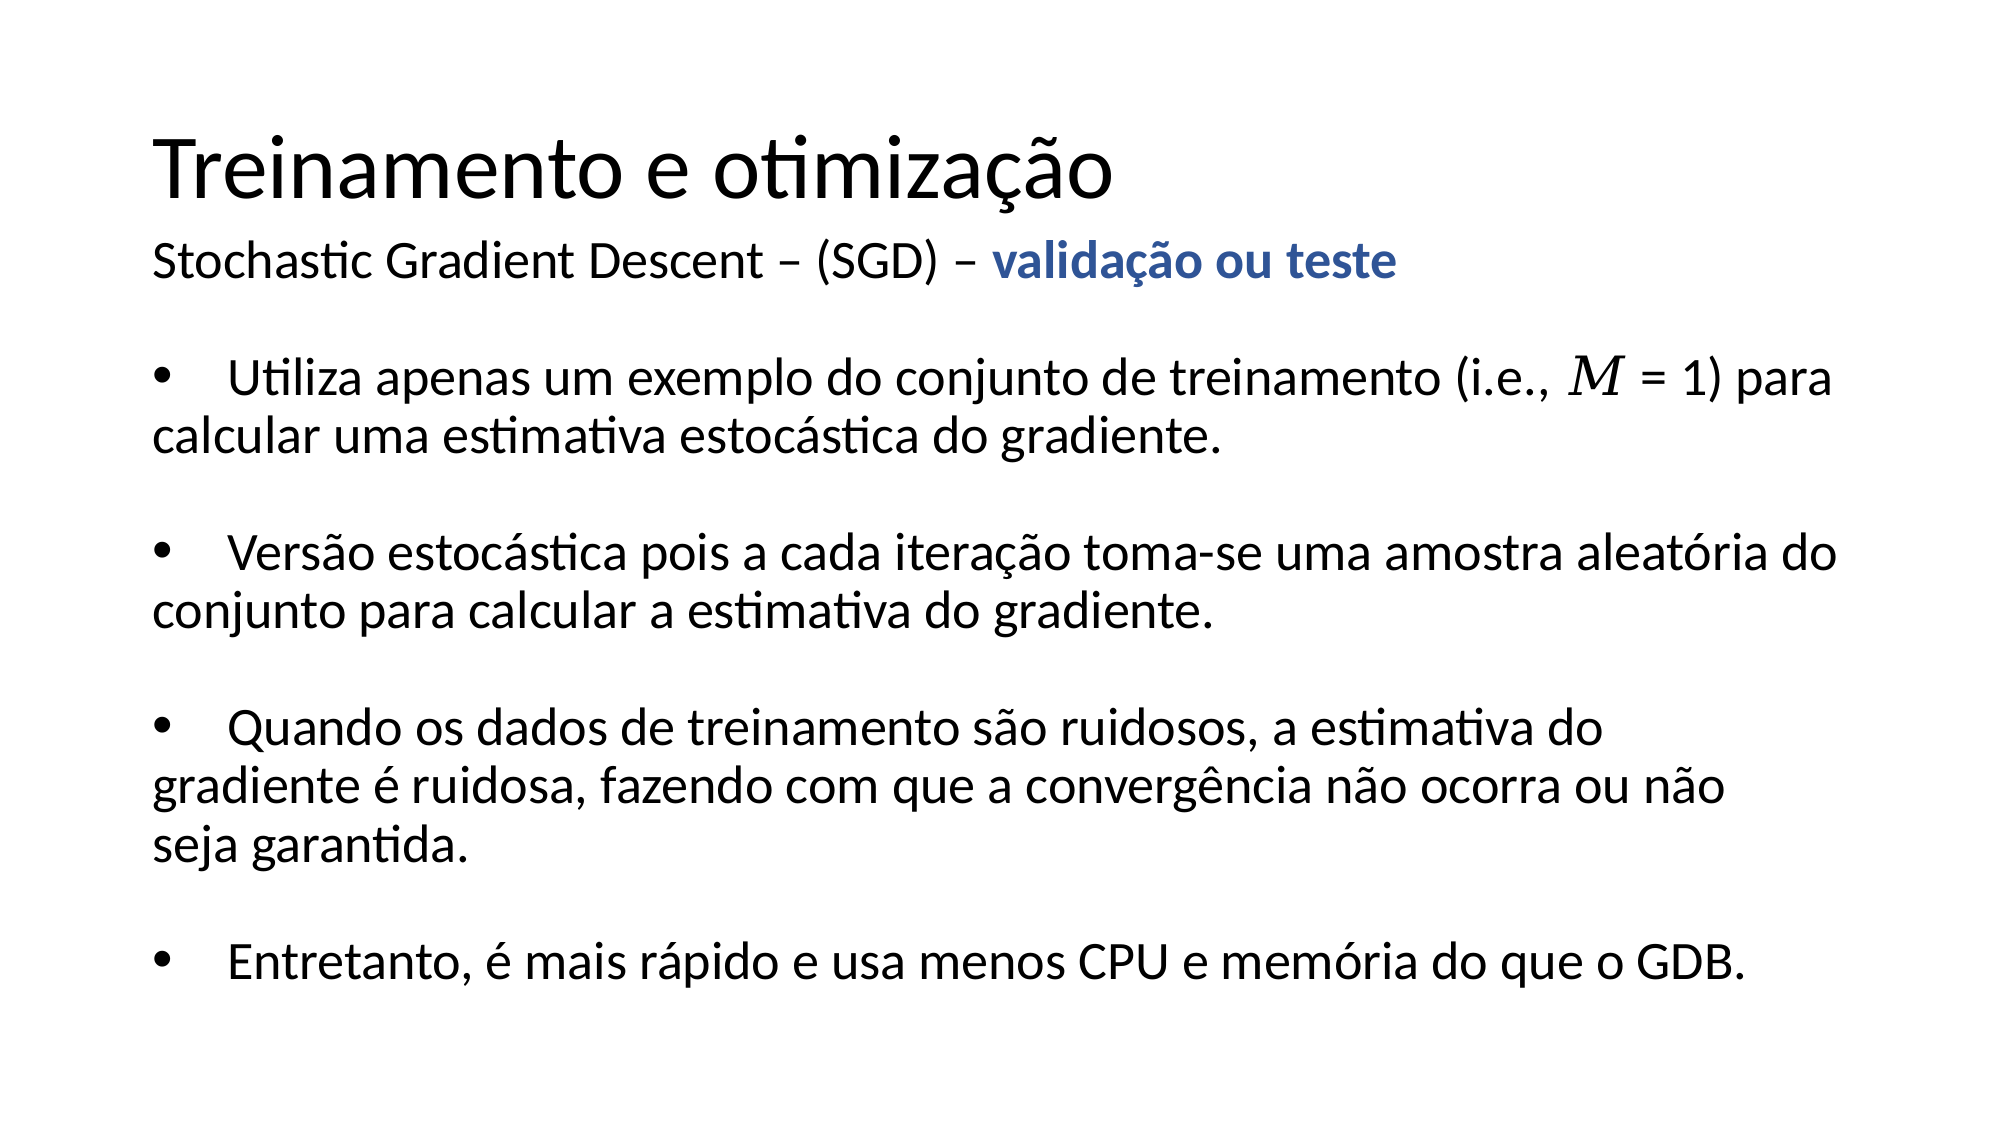

# Treinamento e otimização
Stochastic Gradient Descent – (SGD) – validação ou teste

Utiliza apenas um exemplo do conjunto de treinamento (i.e., 𝑀 = 1) para
calcular uma estimativa estocástica do gradiente.

Versão estocástica pois a cada iteração toma-se uma amostra aleatória do
conjunto para calcular a estimativa do gradiente.

Quando os dados de treinamento são ruidosos, a estimativa do
gradiente é ruidosa, fazendo com que a convergência não ocorra ou não
seja garantida.

Entretanto, é mais rápido e usa menos CPU e memória do que o GDB.